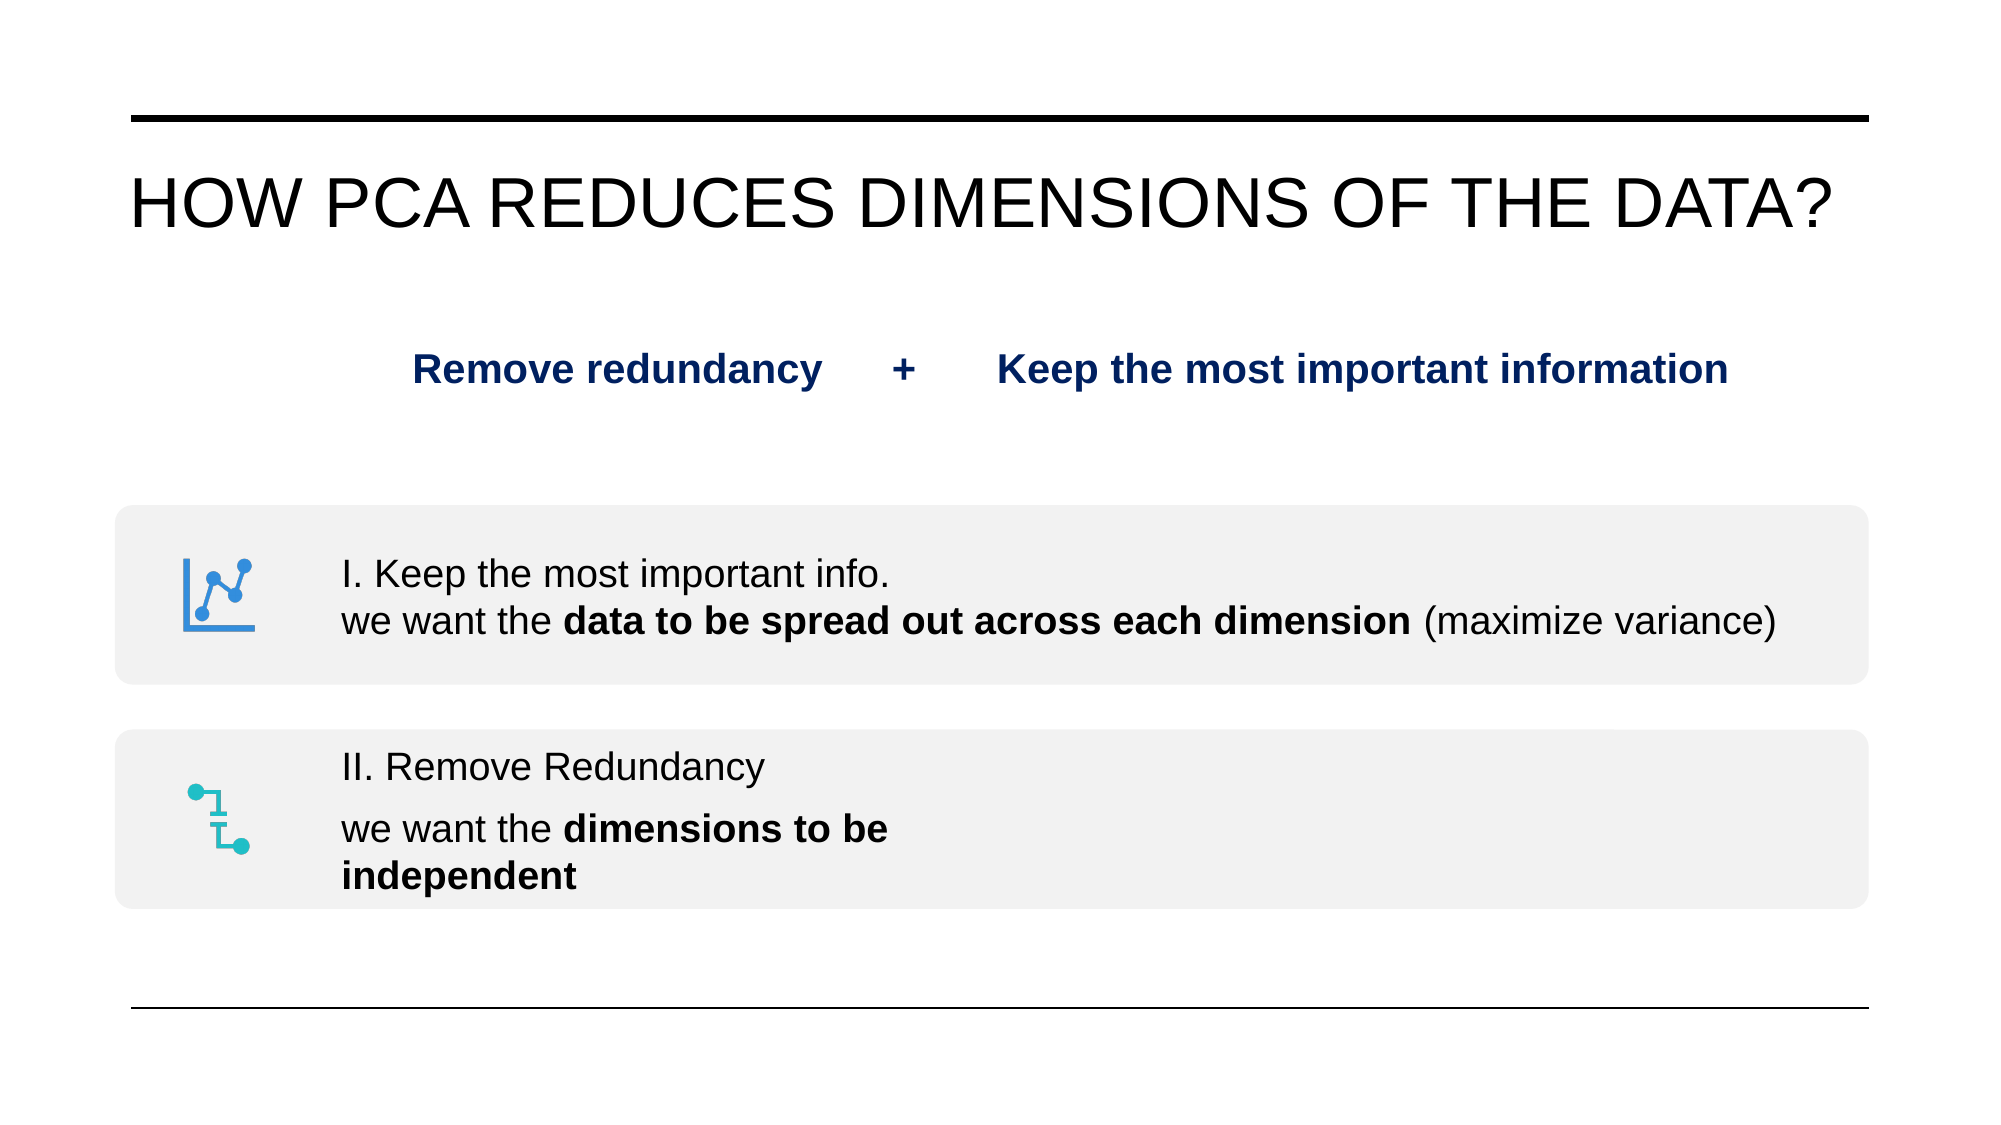

# How PCA reduces dimensions of the data?
Remove redundancy      +       Keep the most important information
I. Keep the most important info.
we want the data to be spread out across each dimension (maximize variance)
II. Remove Redundancy
we want the dimensions to be independent